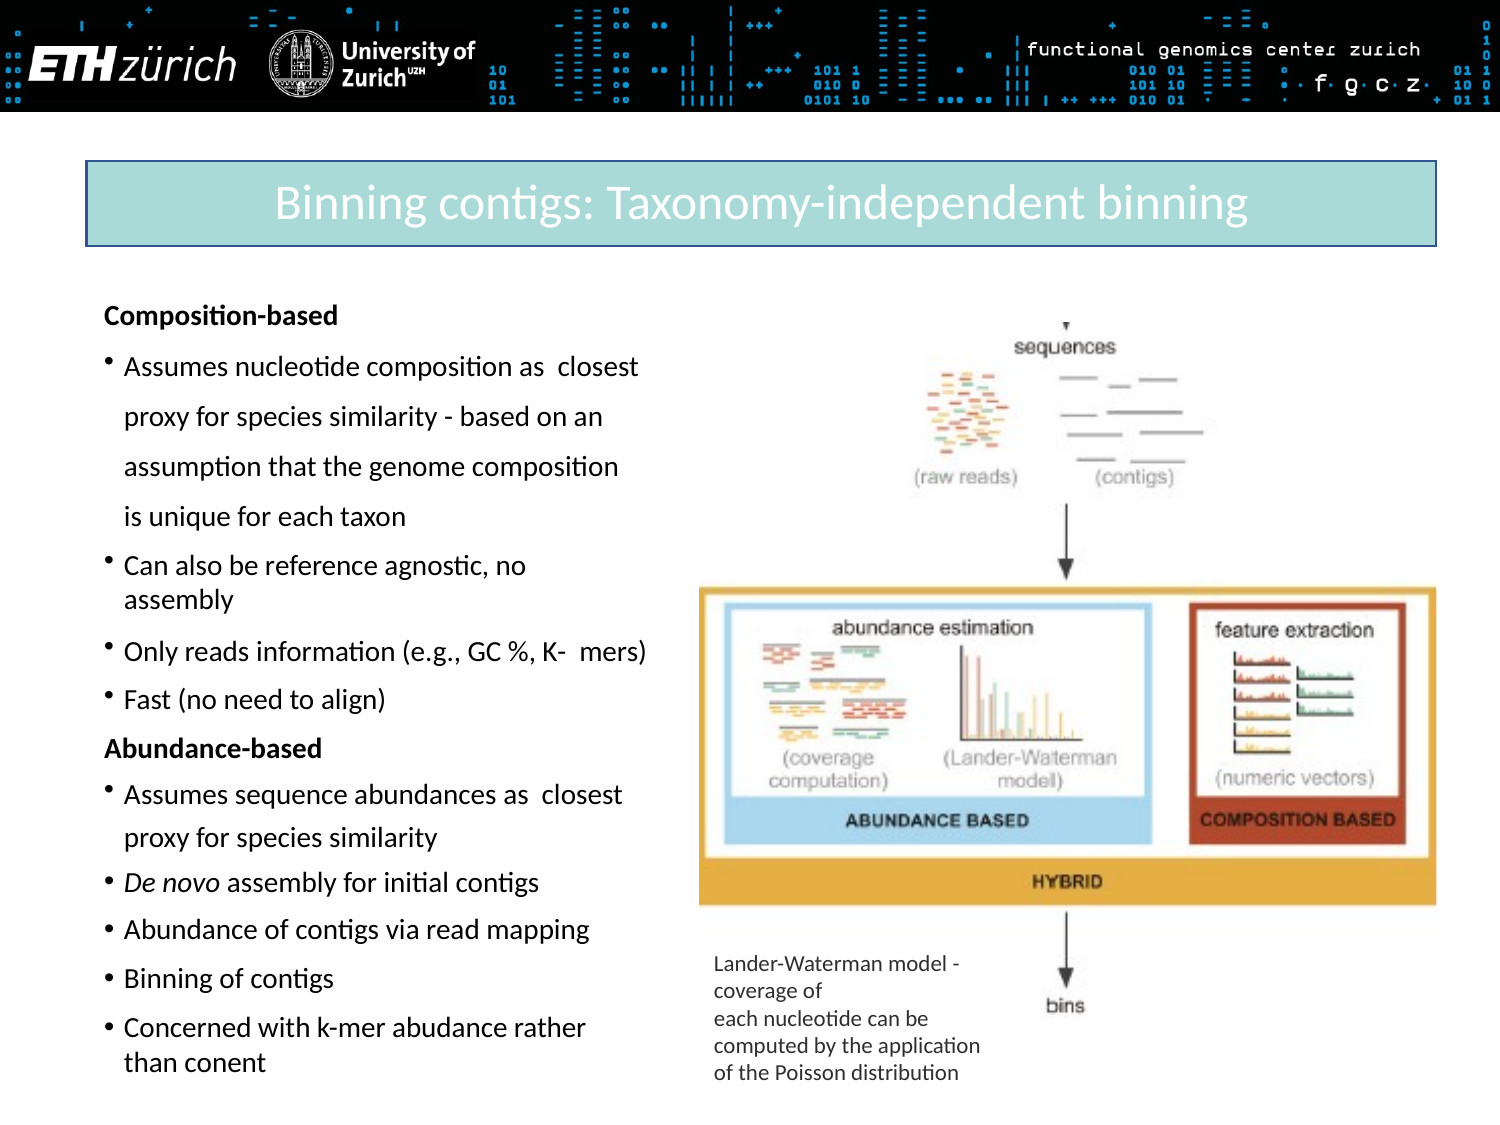

Binning contigs: Taxonomy-independent binning
Composition-based
Assumes nucleotide composition as  closest proxy for species similarity - based on an assumption that the genome composition is unique for each taxon
Can also be reference agnostic, no assembly
Only reads information (e.g., GC %, K-  mers)
Fast (no need to align)
Abundance-based
Assumes sequence abundances as  closest proxy for species similarity
De novo assembly for initial contigs
Abundance of contigs via read mapping
Binning of contigs
Concerned with k-mer abudance rather than conent

Lander-Waterman model - coverage of each nucleotide can be computed by the application of the Poisson distribution